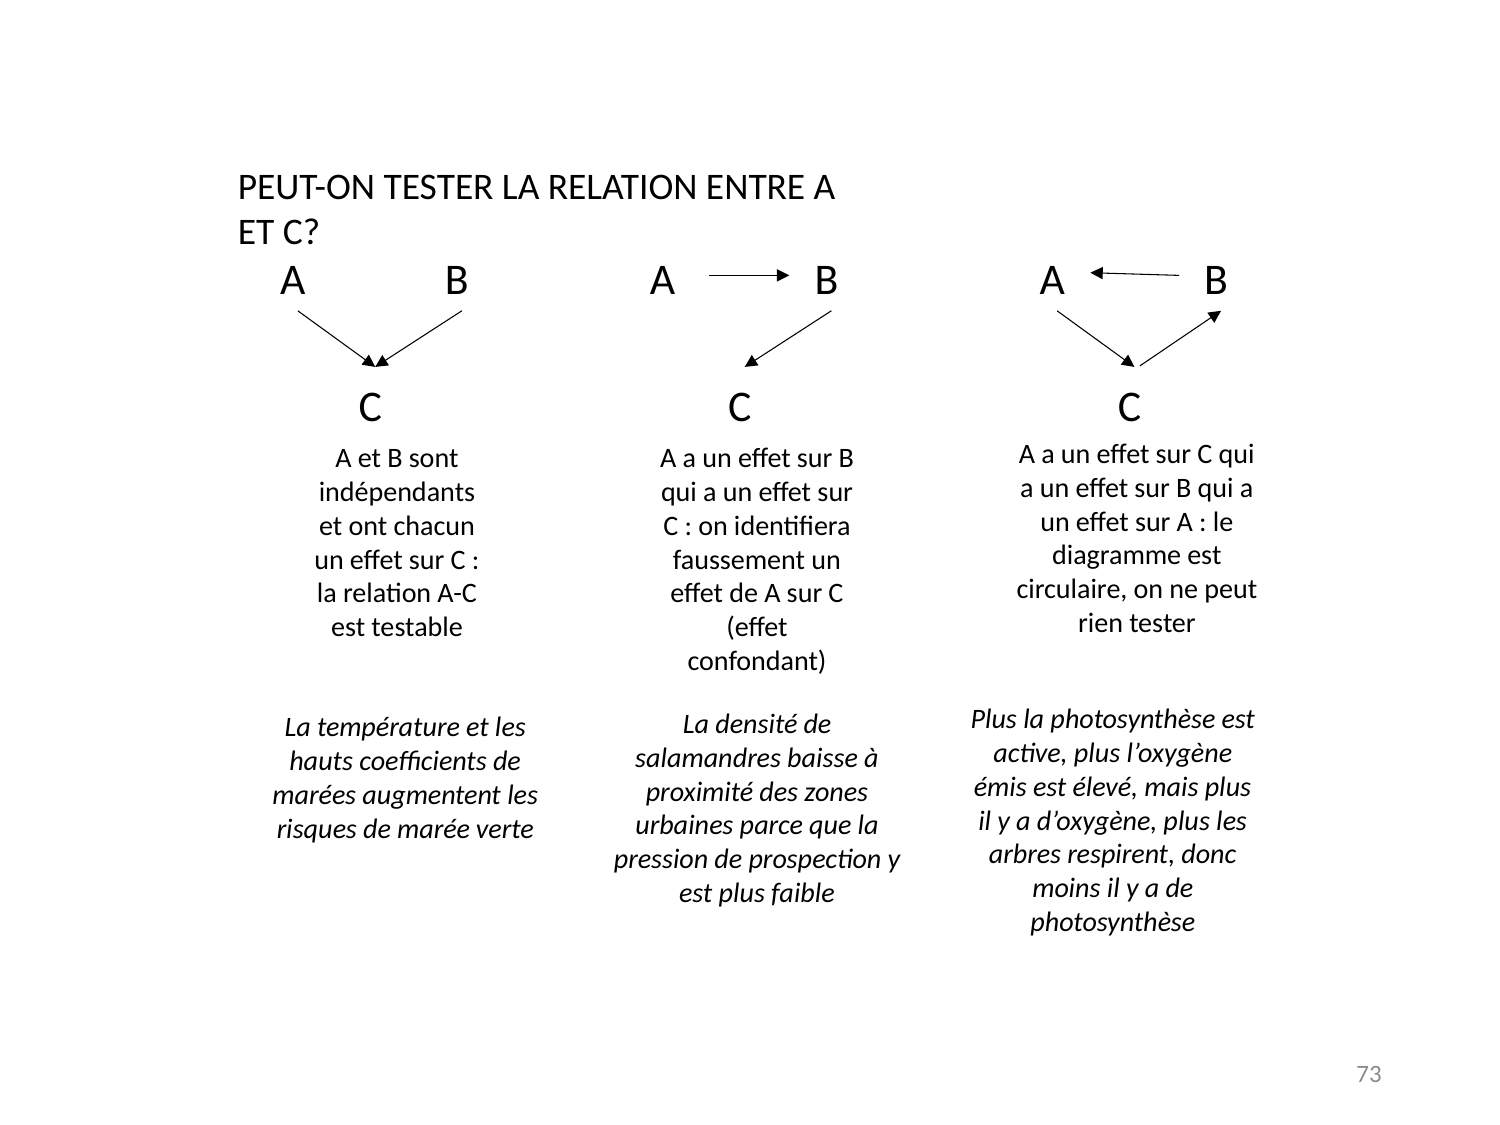

Peut-on tester la relation entre A et C?
A
B
A
B
A
B
C
C
C
A a un effet sur C qui a un effet sur B qui a un effet sur A : le diagramme est circulaire, on ne peut rien tester
A et B sont indépendants et ont chacun un effet sur C : la relation A-C est testable
A a un effet sur B qui a un effet sur C : on identifiera faussement un effet de A sur C (effet confondant)
Plus la photosynthèse est active, plus l’oxygène émis est élevé, mais plus il y a d’oxygène, plus les arbres respirent, donc moins il y a de photosynthèse
La densité de salamandres baisse à proximité des zones urbaines parce que la pression de prospection y est plus faible
La température et les hauts coefficients de marées augmentent les risques de marée verte
73